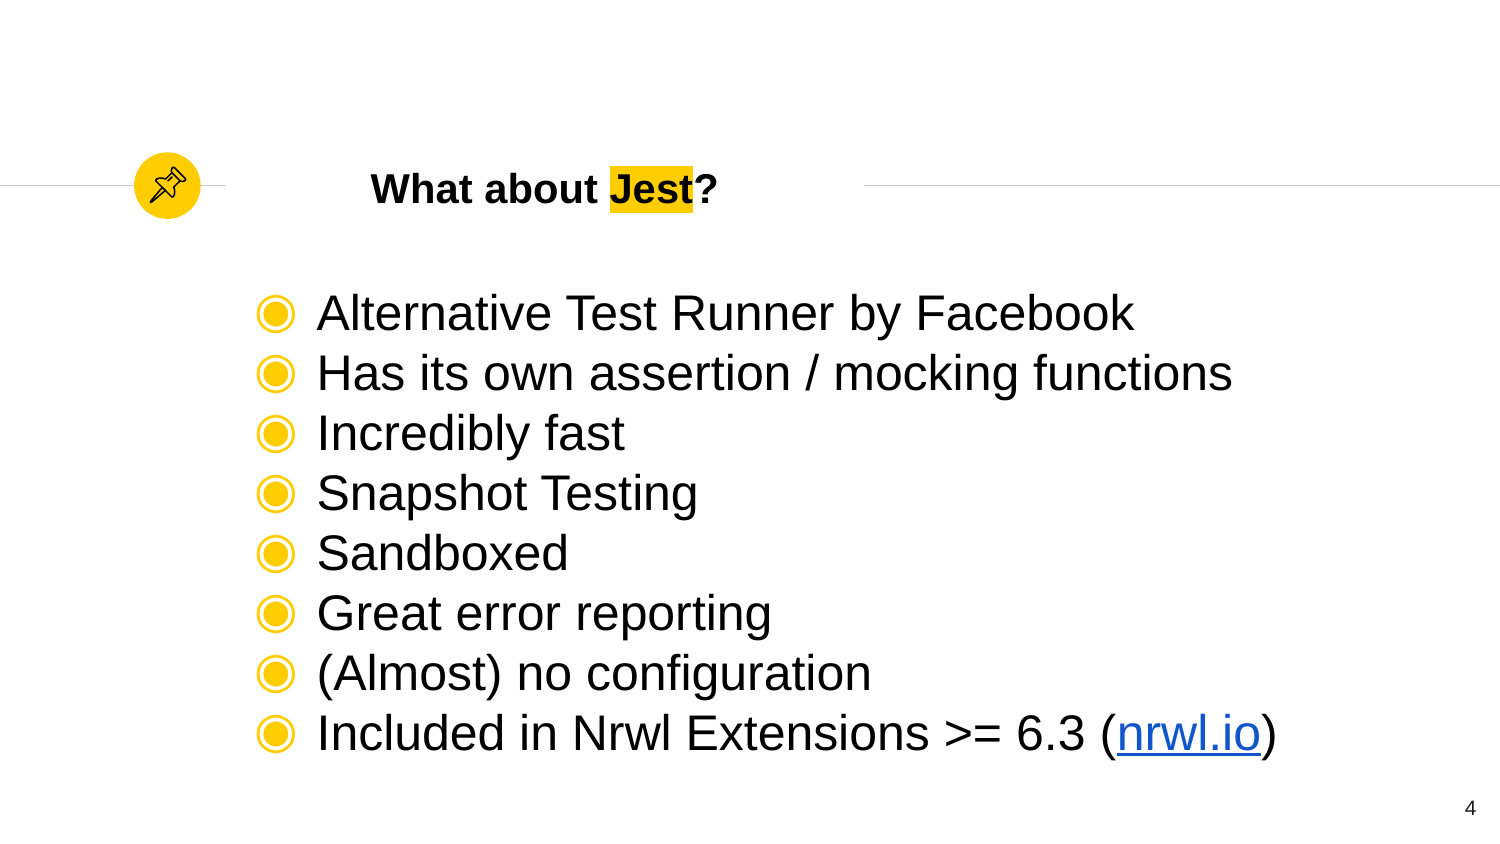

# What about Jest?

Alternative Test Runner by Facebook
Has its own assertion / mocking functions
Incredibly fast
Snapshot Testing
Sandboxed
Great error reporting
(Almost) no configuration
Included in Nrwl Extensions >= 6.3 (nrwl.io)

4